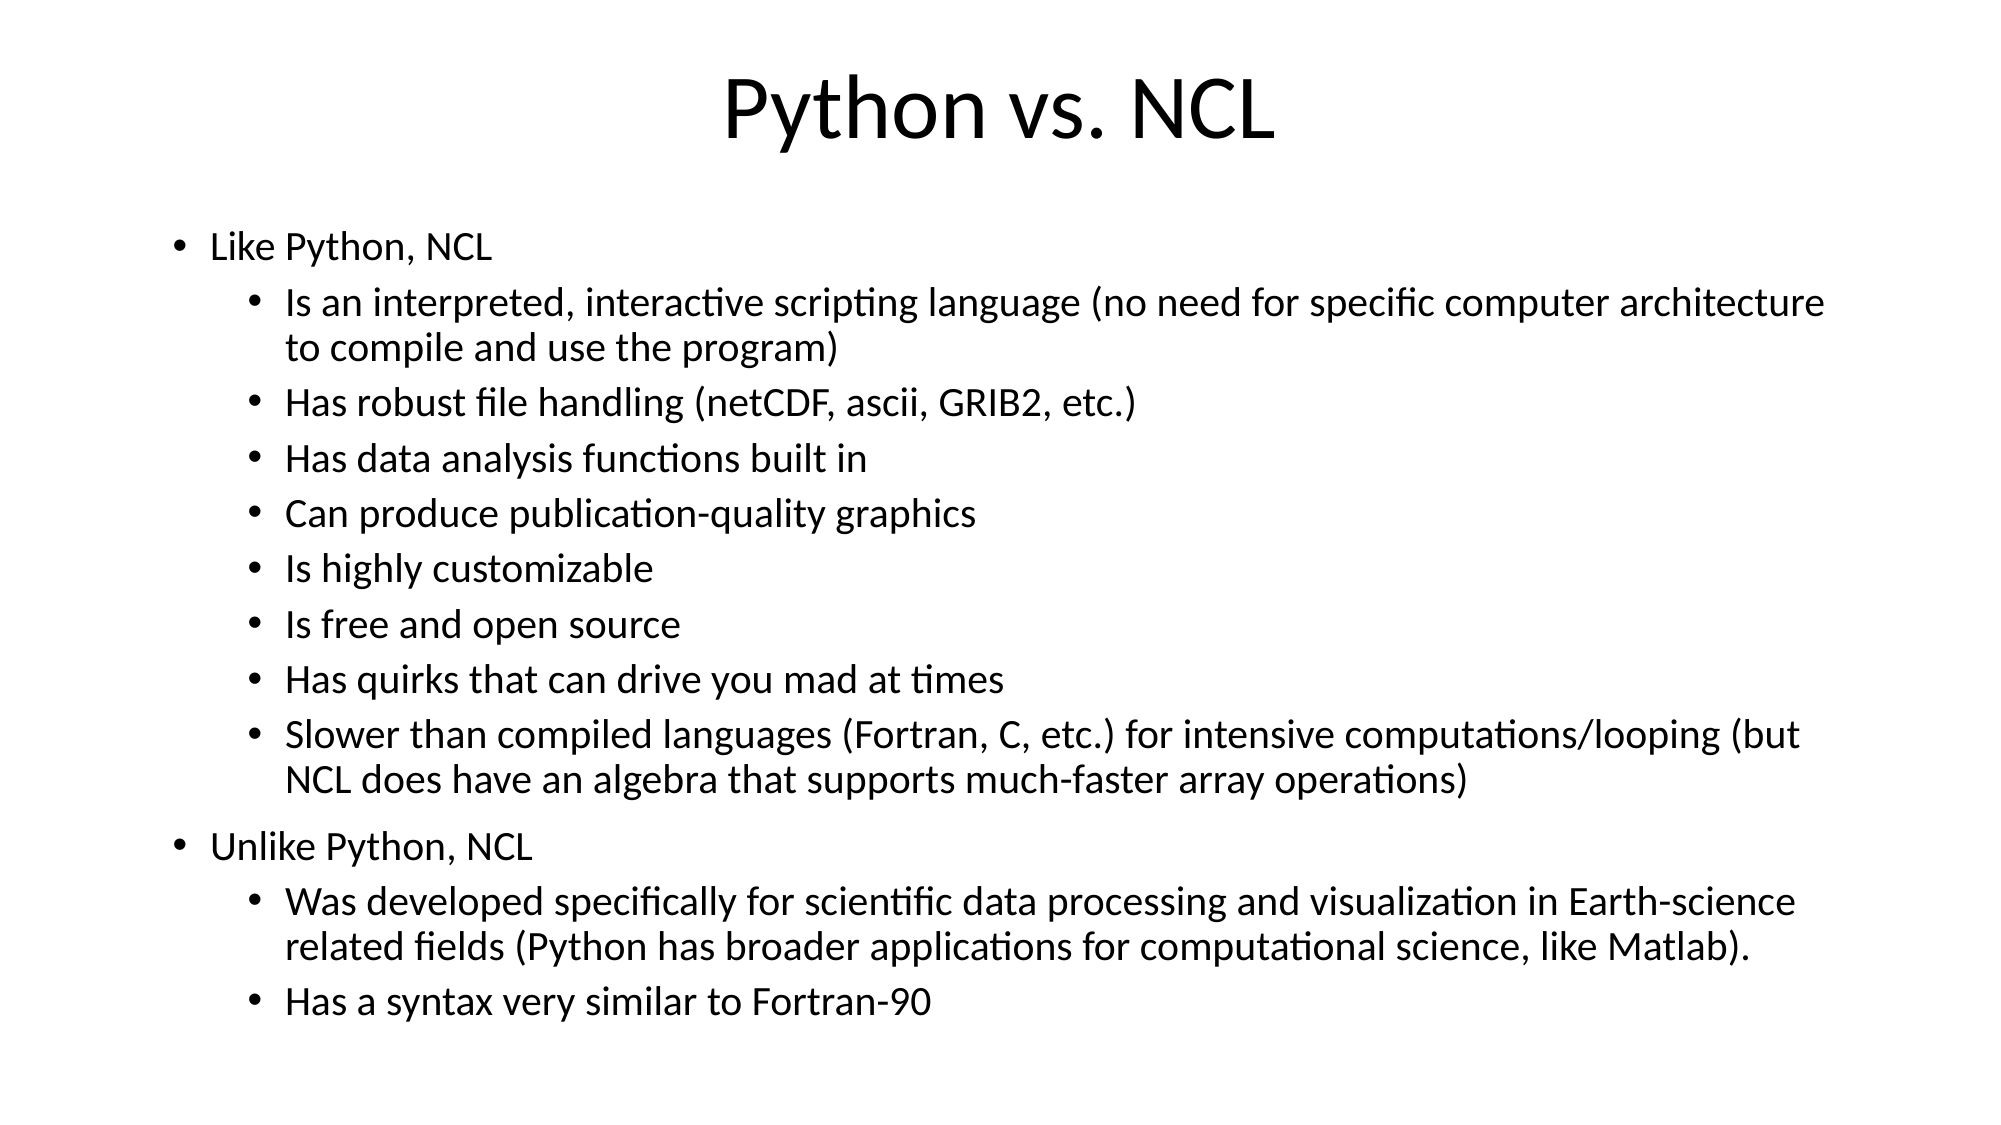

# Python vs. NCL
Like Python, NCL
Is an interpreted, interactive scripting language (no need for specific computer architecture to compile and use the program)
Has robust file handling (netCDF, ascii, GRIB2, etc.)
Has data analysis functions built in
Can produce publication-quality graphics
Is highly customizable
Is free and open source
Has quirks that can drive you mad at times
Slower than compiled languages (Fortran, C, etc.) for intensive computations/looping (but NCL does have an algebra that supports much-faster array operations)
Unlike Python, NCL
Was developed specifically for scientific data processing and visualization in Earth-science related fields (Python has broader applications for computational science, like Matlab).
Has a syntax very similar to Fortran-90